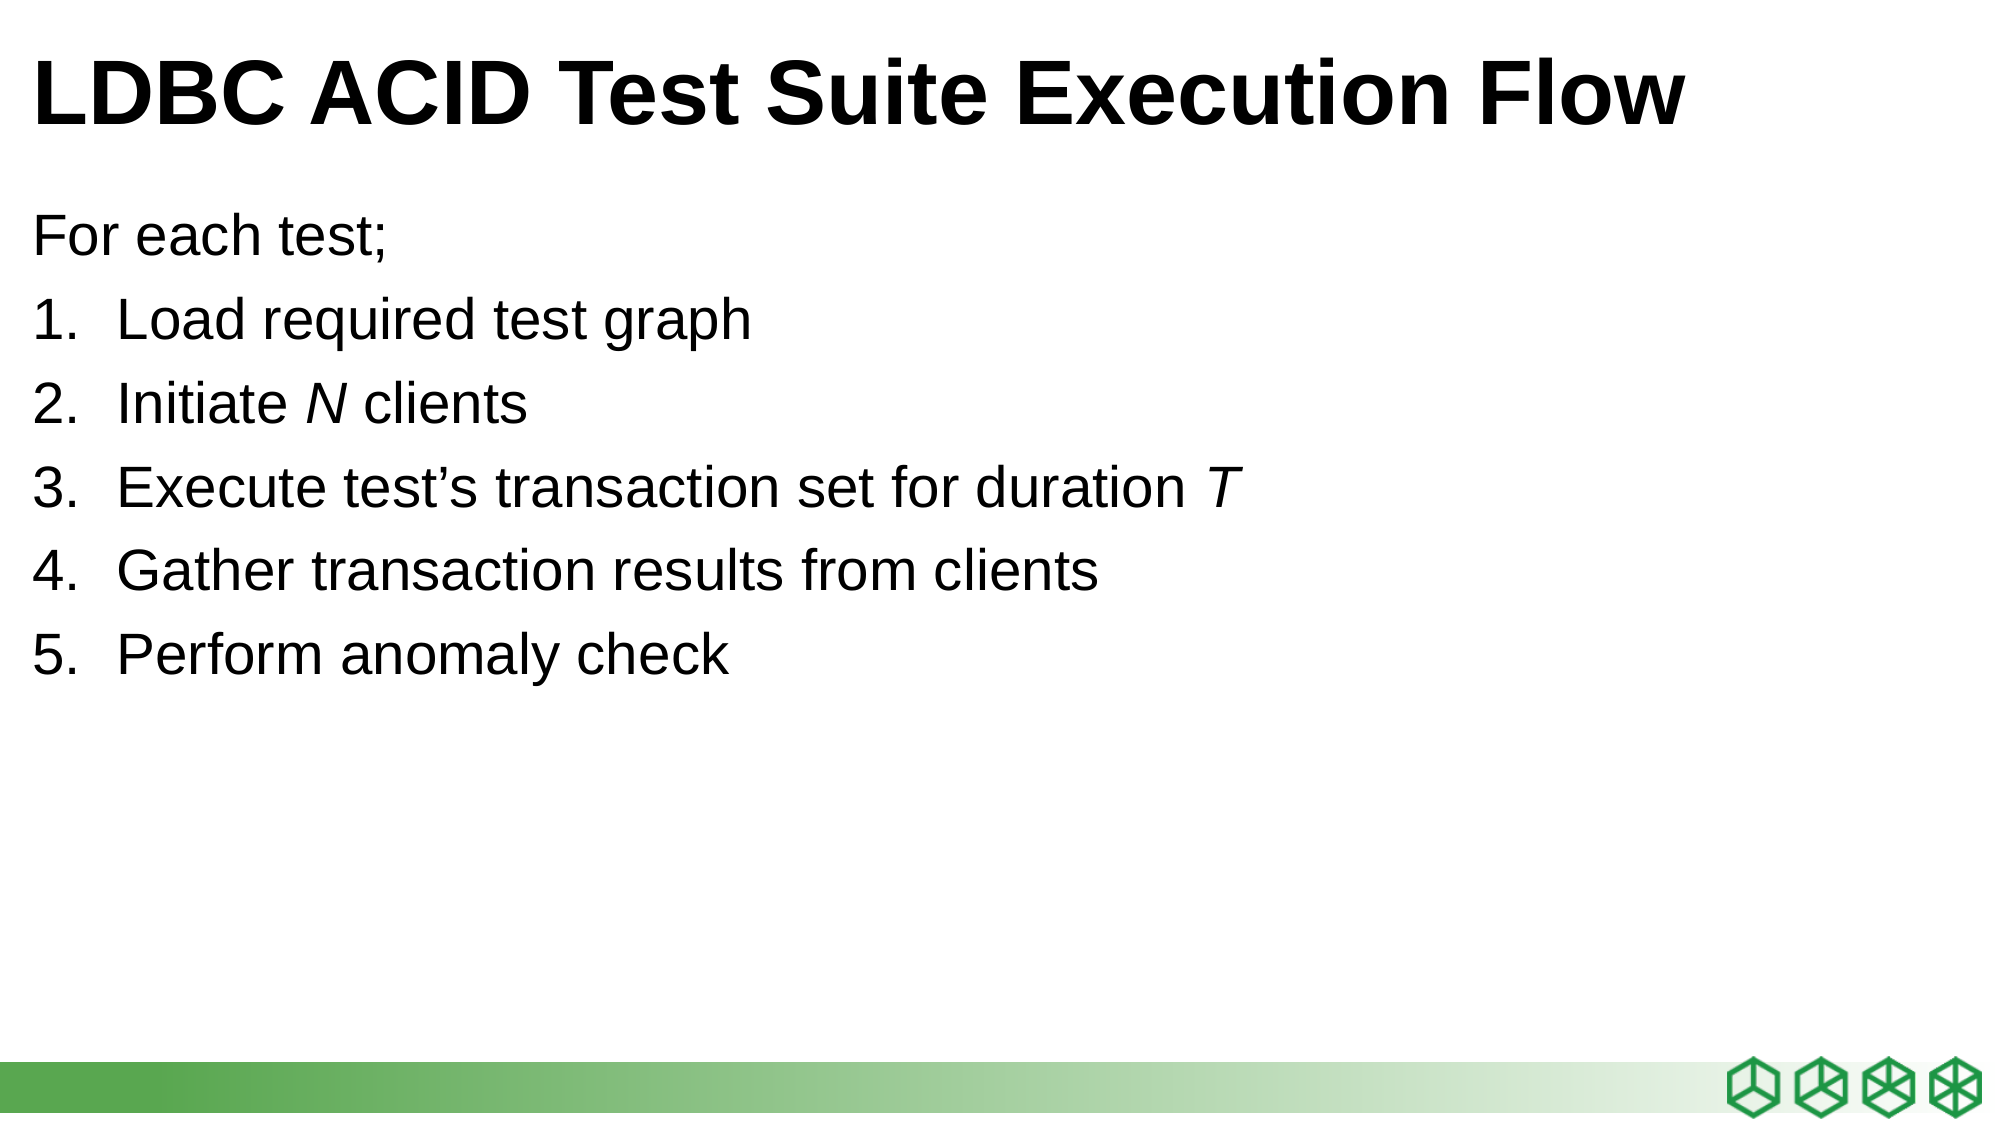

# LDBC ACID Test Suite Execution Flow
For each test;
Load required test graph
Initiate N clients
Execute test’s transaction set for duration T
Gather transaction results from clients
Perform anomaly check